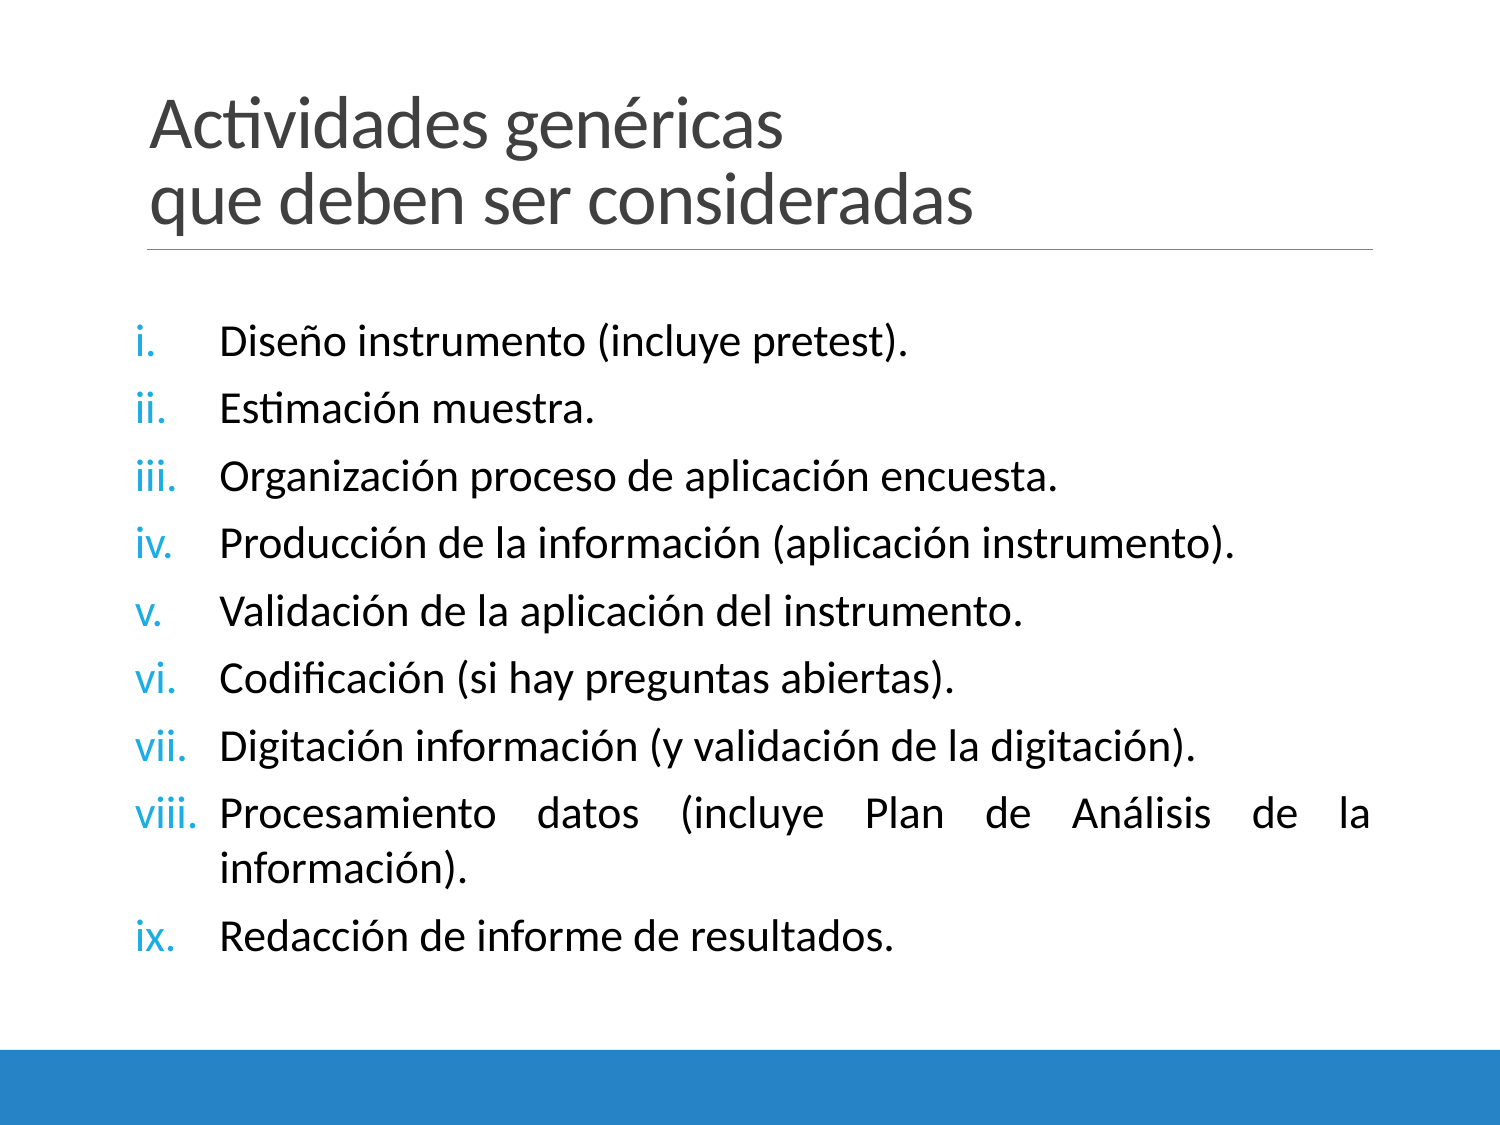

# Actividades genéricas que deben ser consideradas
Diseño instrumento (incluye pretest).
Estimación muestra.
Organización proceso de aplicación encuesta.
Producción de la información (aplicación instrumento).
Validación de la aplicación del instrumento.
Codificación (si hay preguntas abiertas).
Digitación información (y validación de la digitación).
Procesamiento datos (incluye Plan de Análisis de la información).
Redacción de informe de resultados.